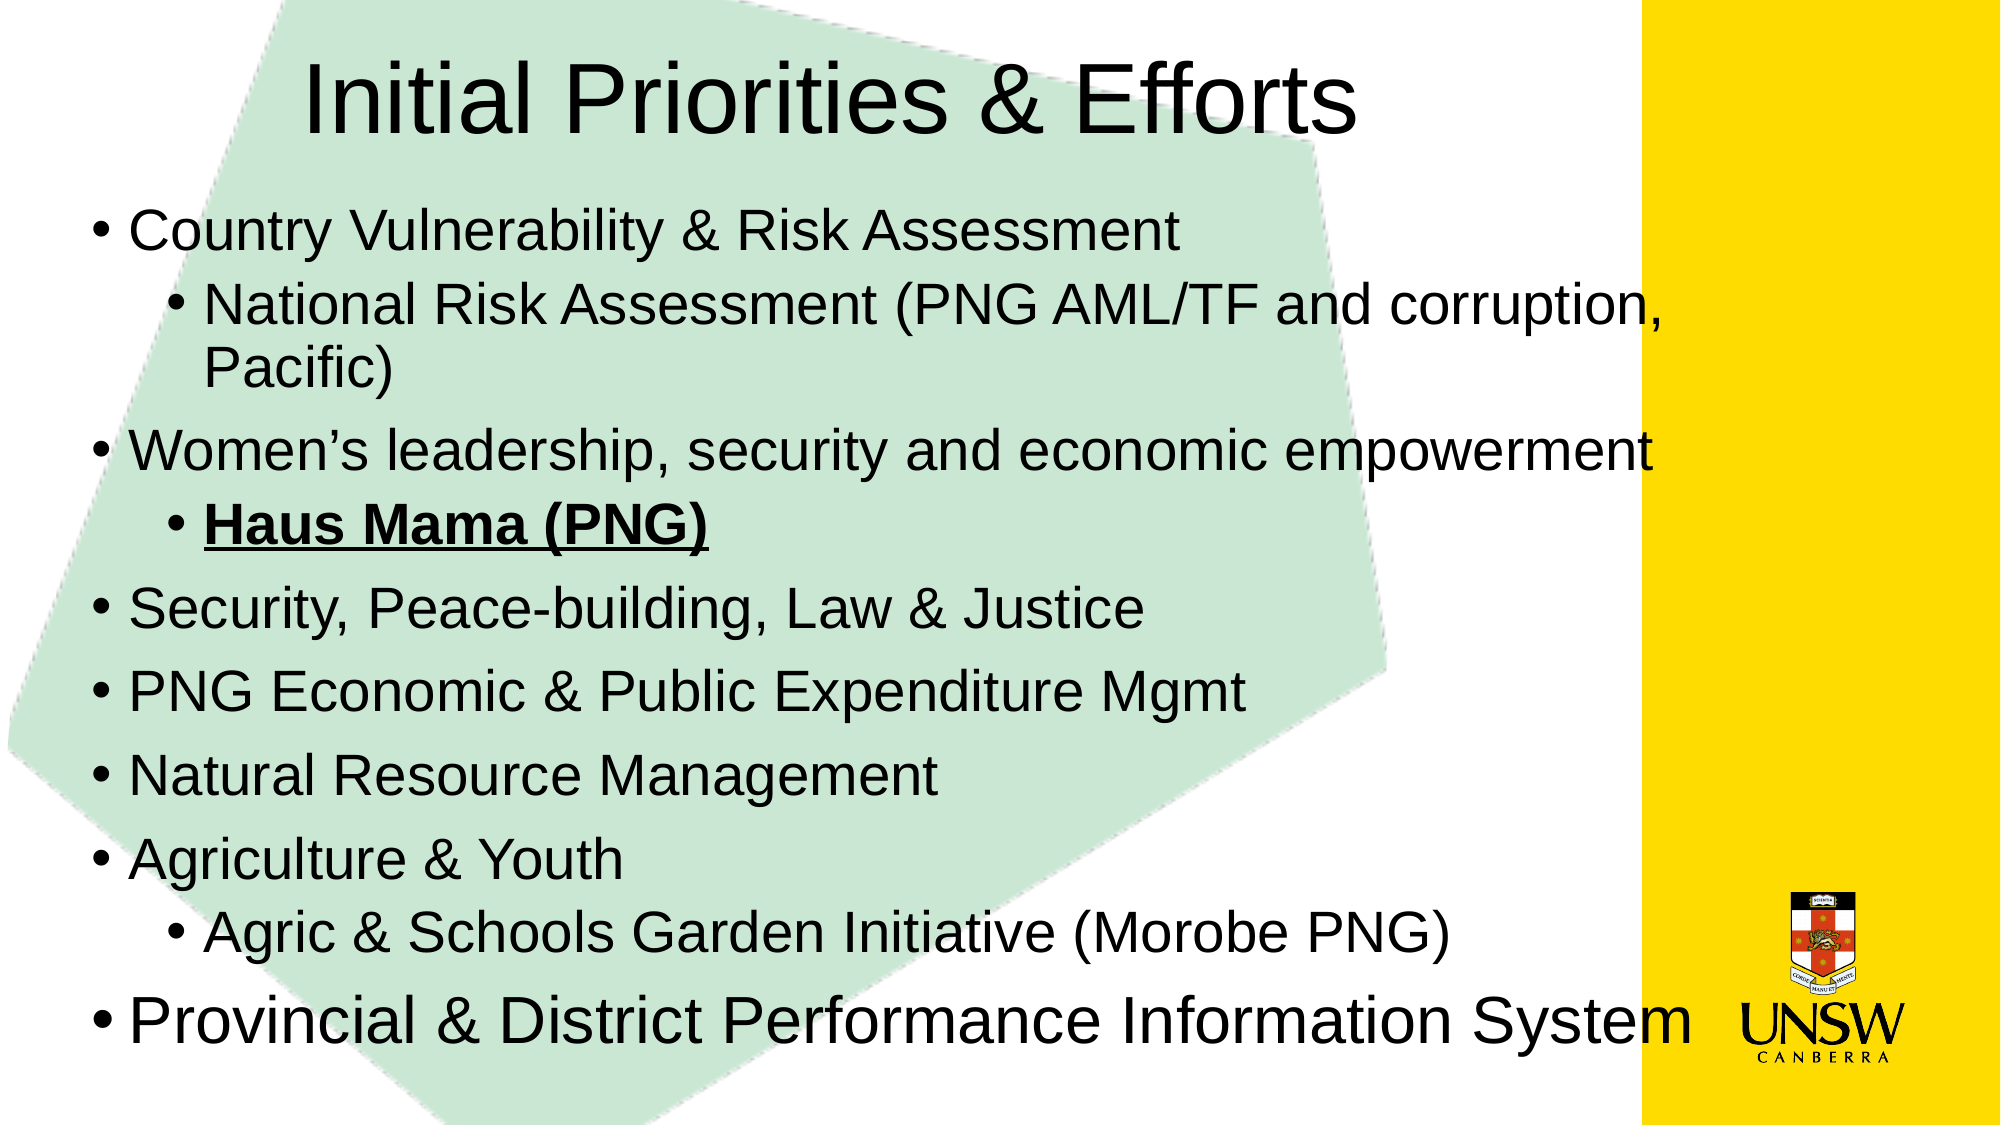

Initial Priorities & Efforts
Country Vulnerability & Risk Assessment
National Risk Assessment (PNG AML/TF and corruption, Pacific)
Women’s leadership, security and economic empowerment
Haus Mama (PNG)
Security, Peace-building, Law & Justice
PNG Economic & Public Expenditure Mgmt
Natural Resource Management
Agriculture & Youth
Agric & Schools Garden Initiative (Morobe PNG)
Provincial & District Performance Information System